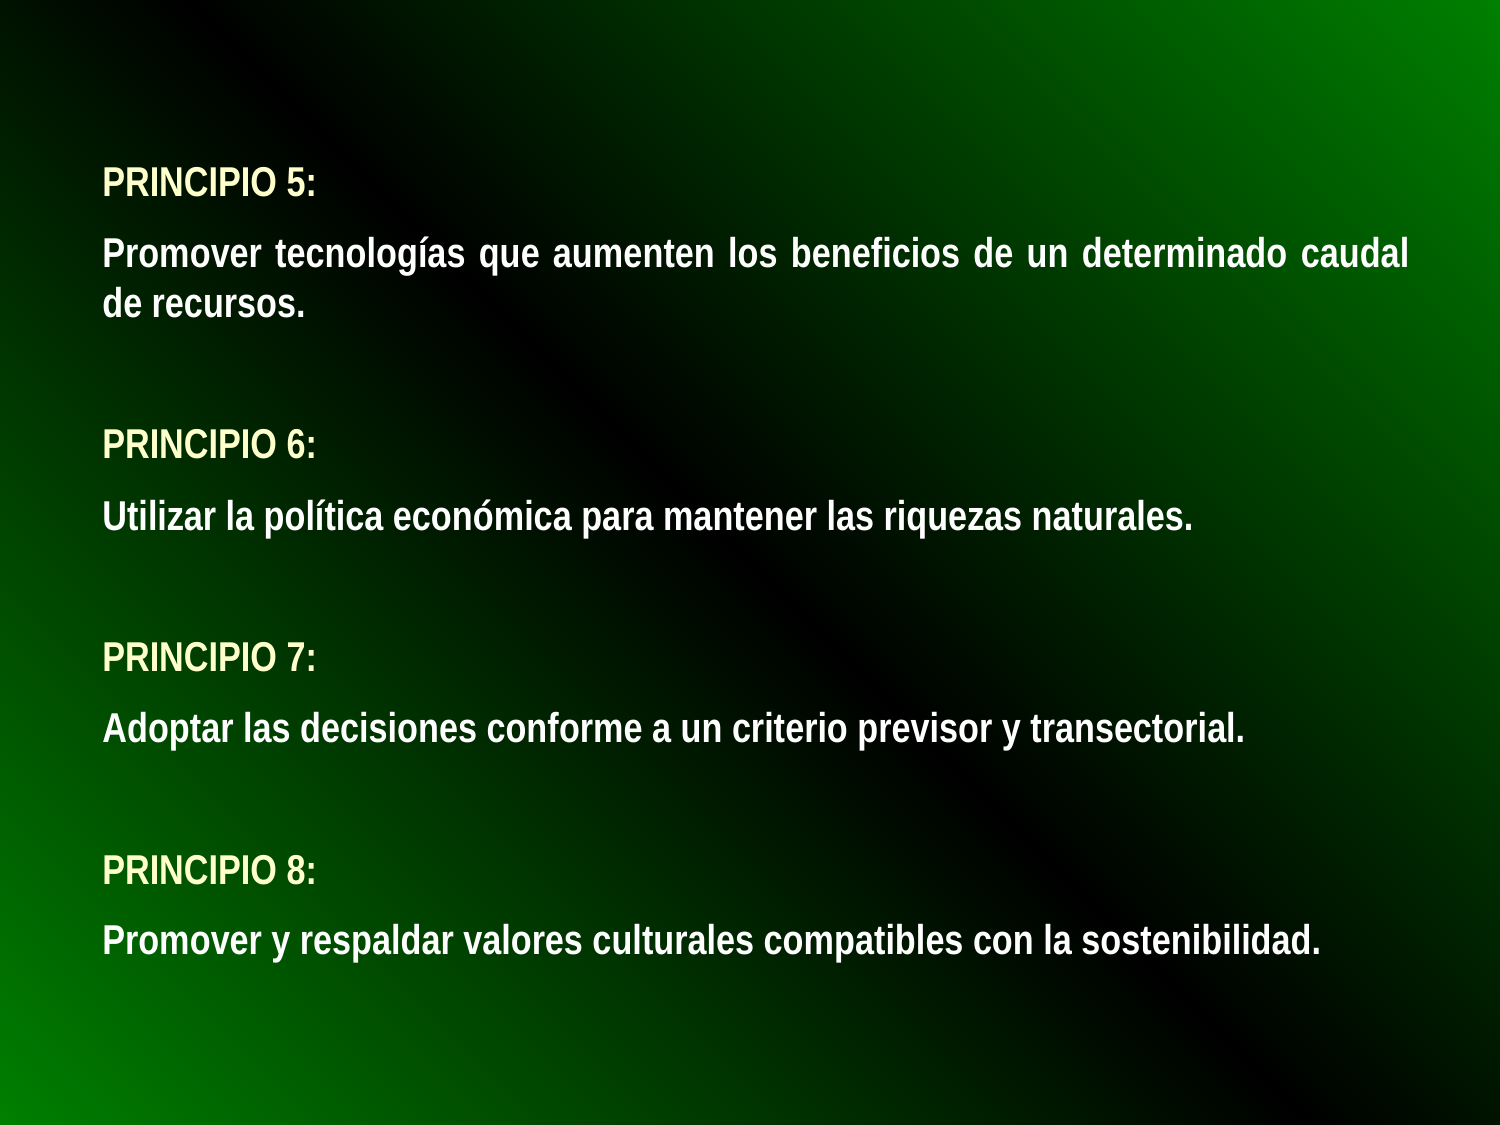

PRINCIPIO 5:
Promover tecnologías que aumenten los beneficios de un determinado caudal de recursos.

PRINCIPIO 6:
Utilizar la política económica para mantener las riquezas naturales.

PRINCIPIO 7:
Adoptar las decisiones conforme a un criterio previsor y transectorial.

PRINCIPIO 8:
Promover y respaldar valores culturales compatibles con la sostenibilidad.